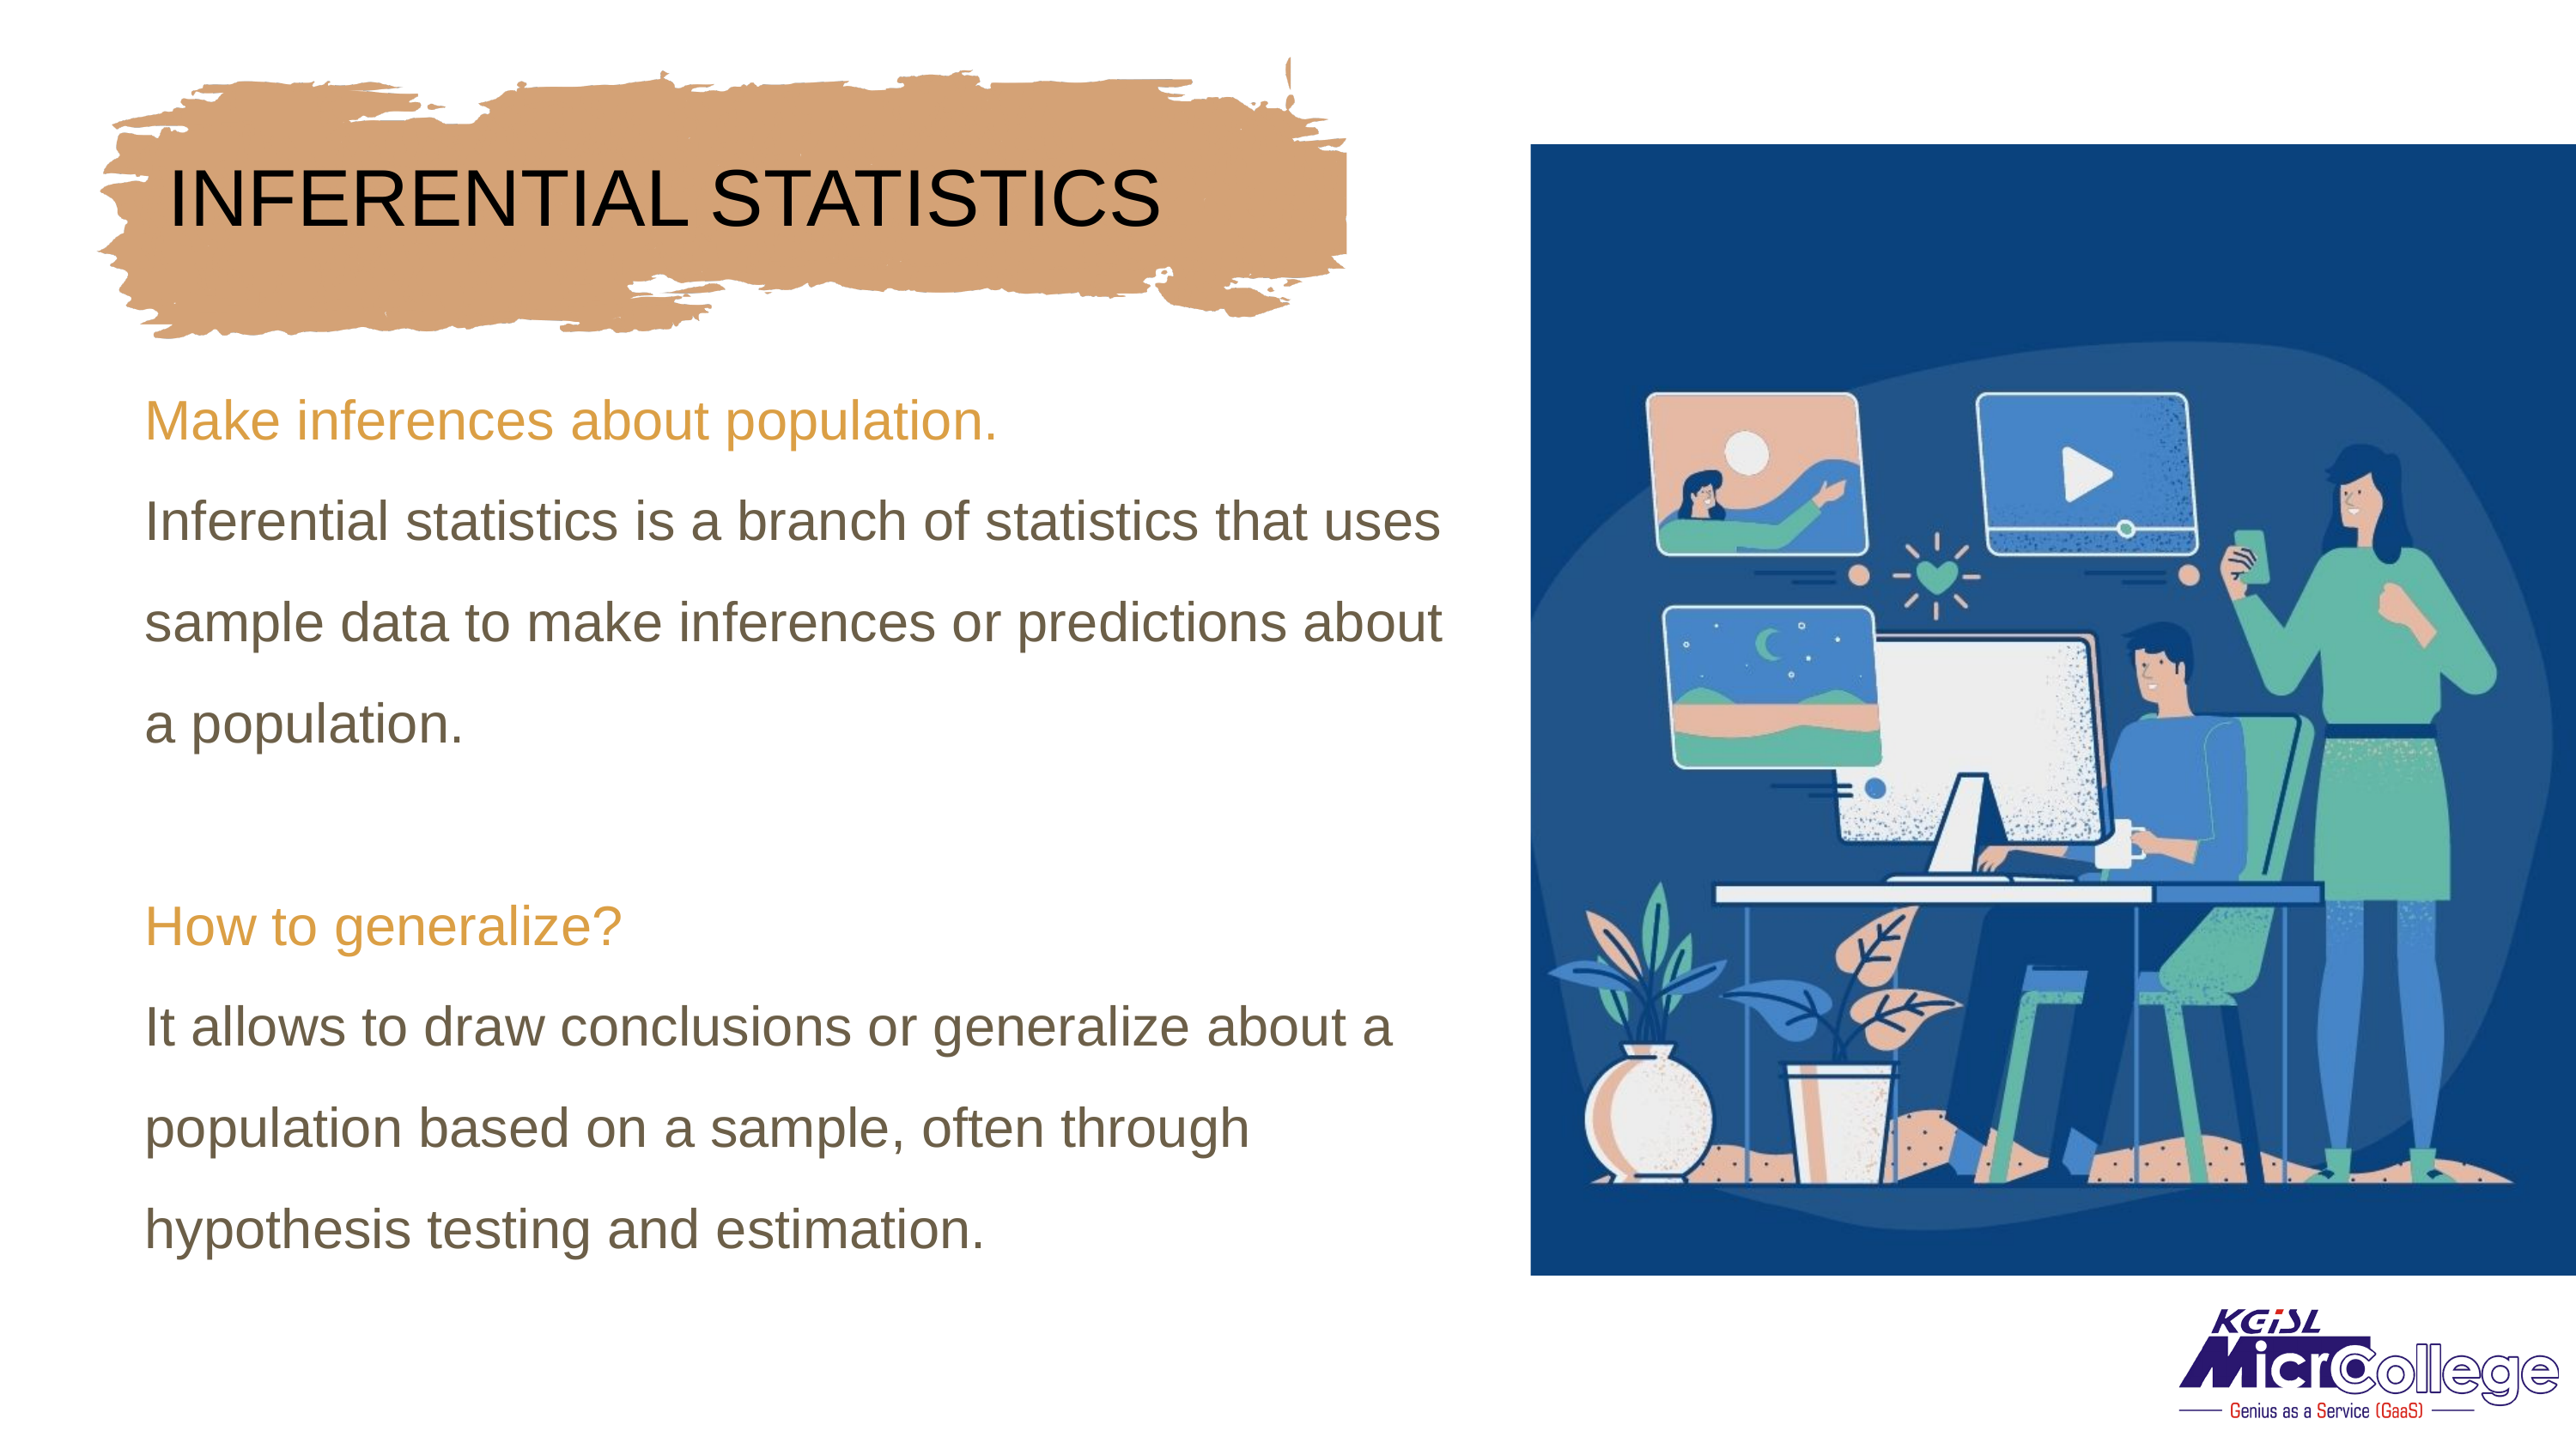

INFERENTIAL STATISTICS

Make inferences about population.
Inferential statistics is a branch of statistics that uses sample data to make inferences or predictions about a population.

How to generalize?
It allows to draw conclusions or generalize about a population based on a sample, often through hypothesis testing and estimation.